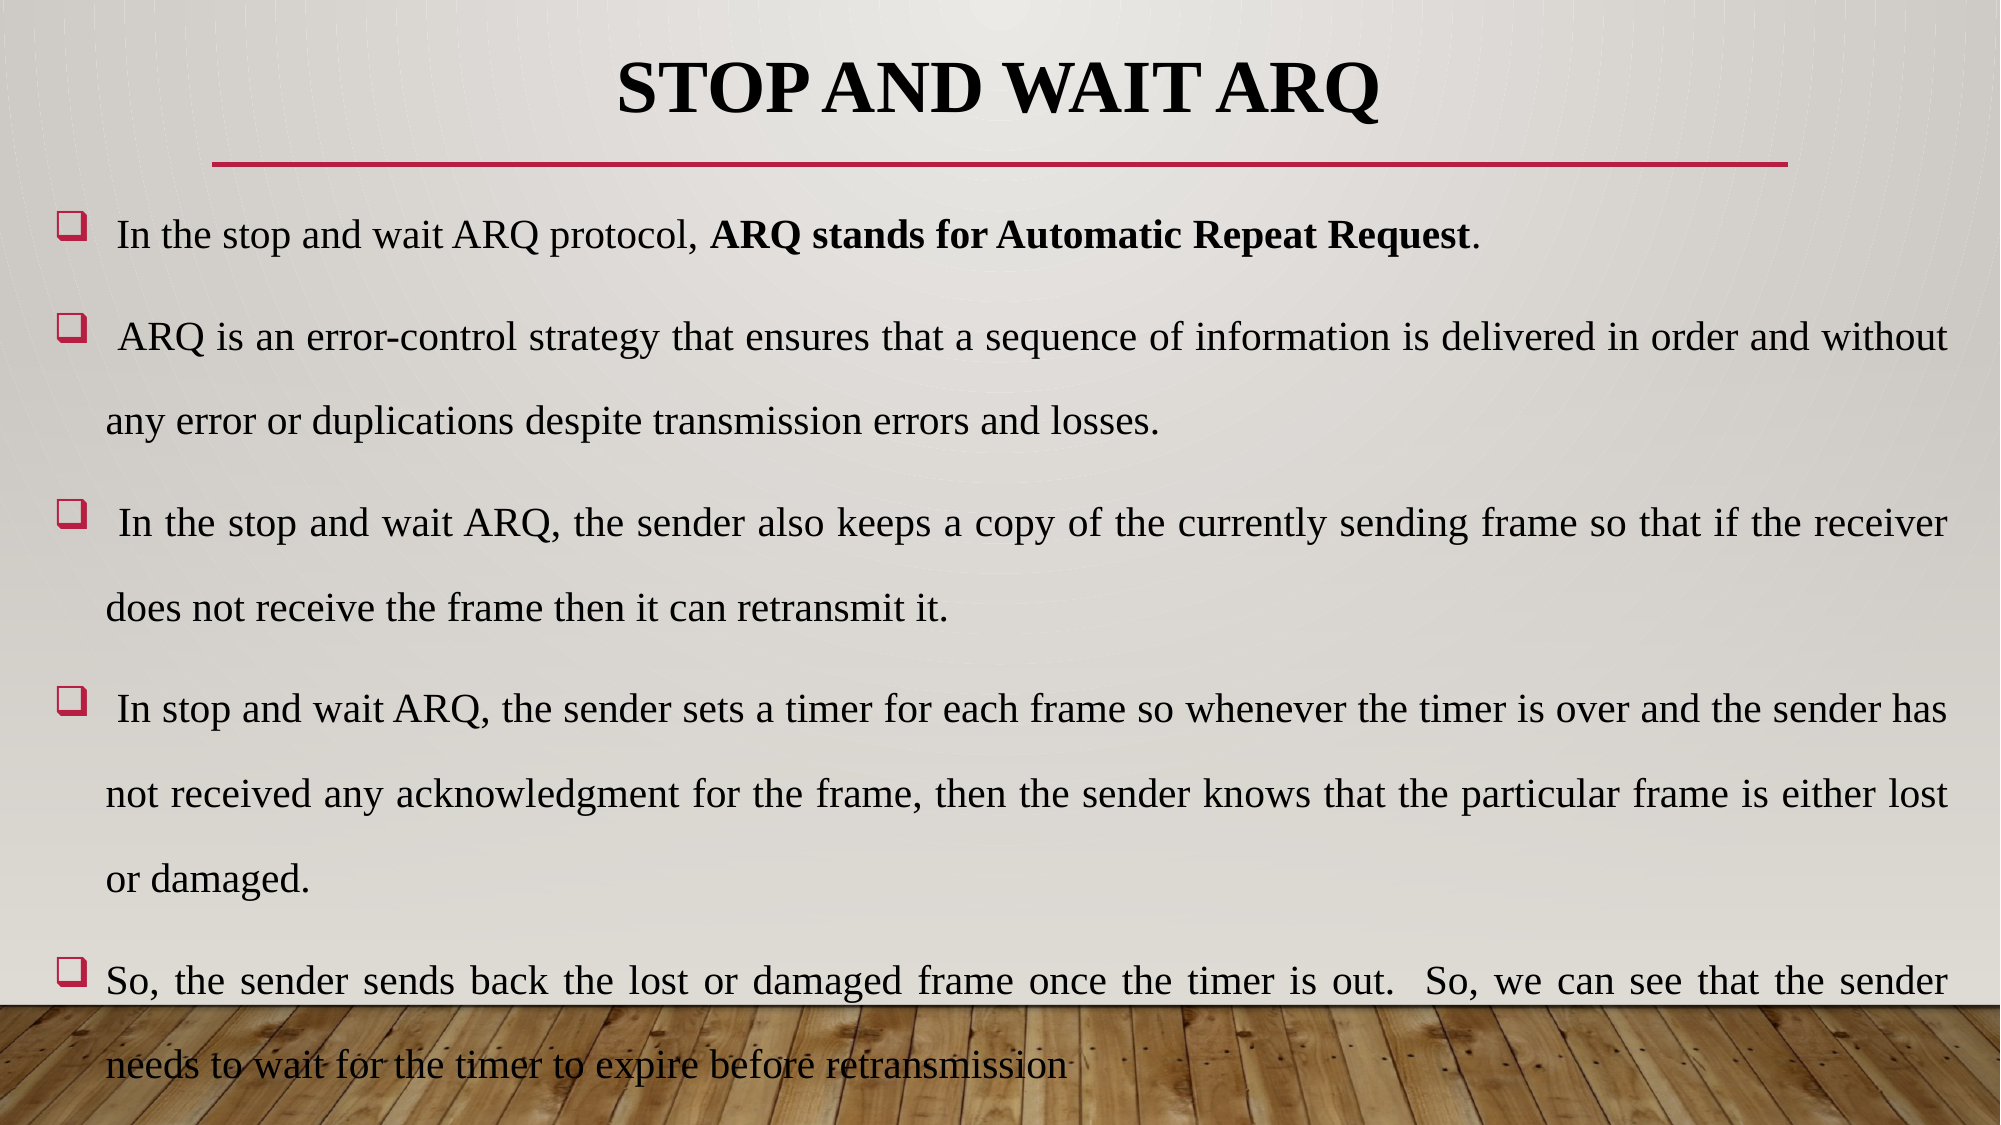

# STOP AND WAIT ARQ
 In the stop and wait ARQ protocol, ARQ stands for Automatic Repeat Request.
 ARQ is an error-control strategy that ensures that a sequence of information is delivered in order and without any error or duplications despite transmission errors and losses.
 In the stop and wait ARQ, the sender also keeps a copy of the currently sending frame so that if the receiver does not receive the frame then it can retransmit it.
 In stop and wait ARQ, the sender sets a timer for each frame so whenever the timer is over and the sender has not received any acknowledgment for the frame, then the sender knows that the particular frame is either lost or damaged.
So, the sender sends back the lost or damaged frame once the timer is out.  So, we can see that the sender needs to wait for the timer to expire before retransmission